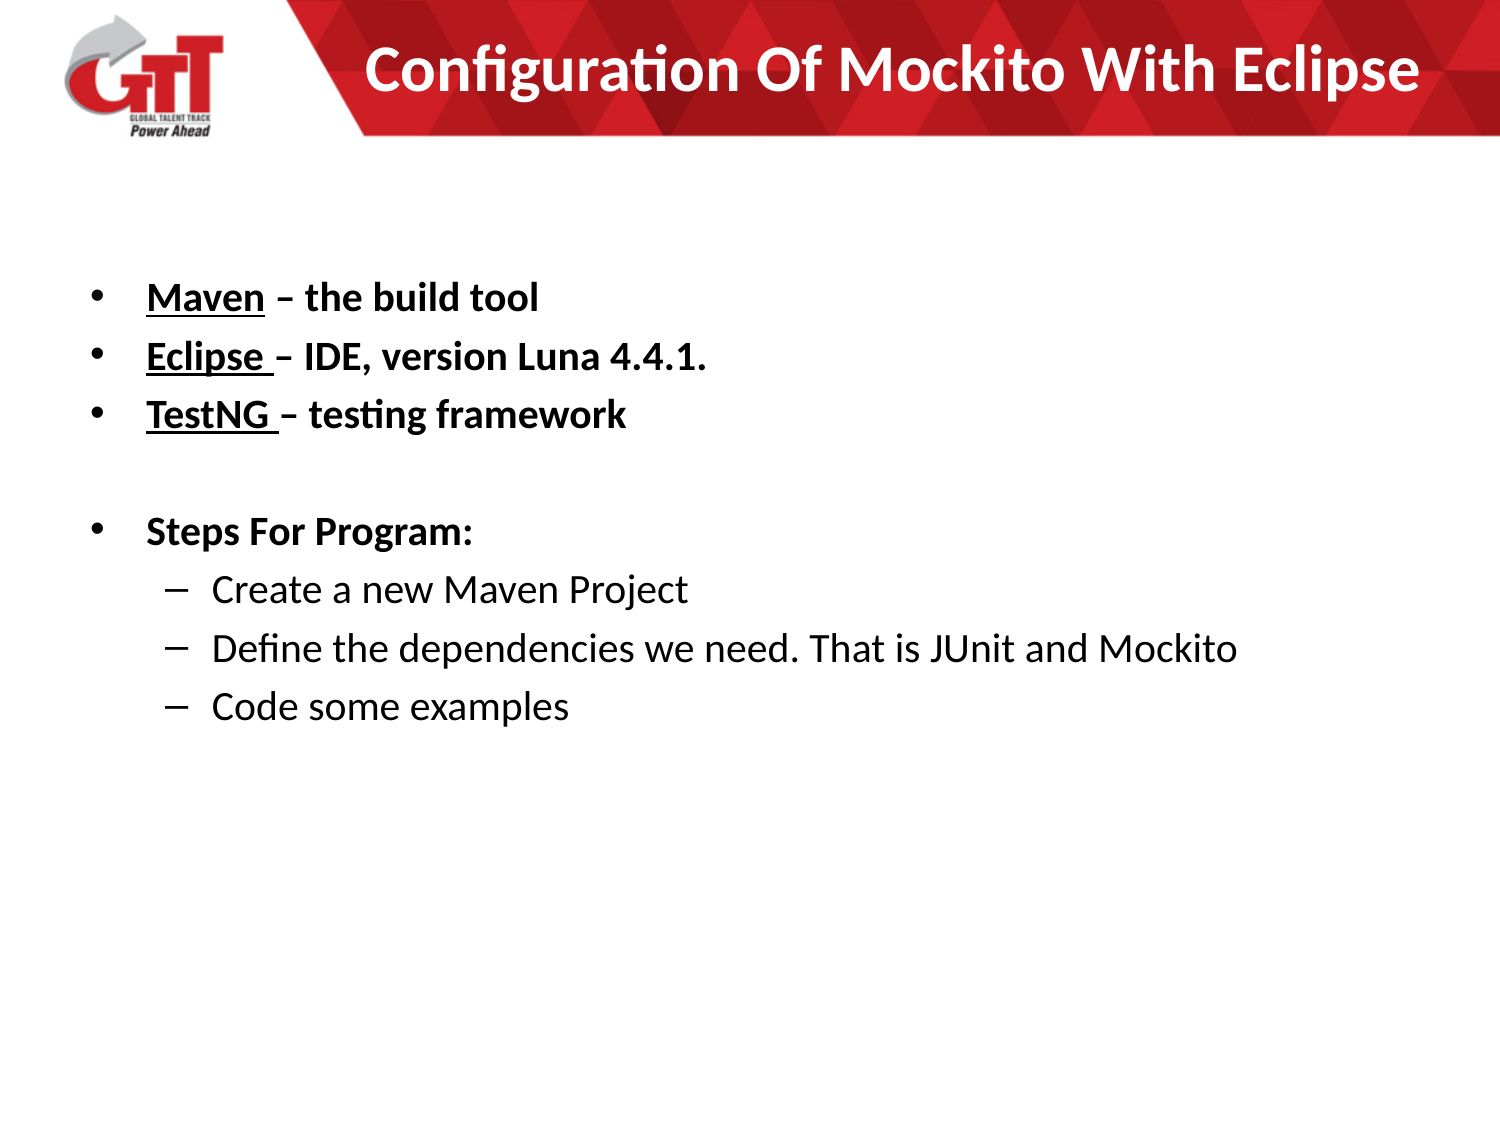

# Configuration Of Mockito With Eclipse
Maven – the build tool
Eclipse – IDE, version Luna 4.4.1.
TestNG – testing framework

Steps For Program:
Create a new Maven Project
Define the dependencies we need. That is JUnit and Mockito
Code some examples